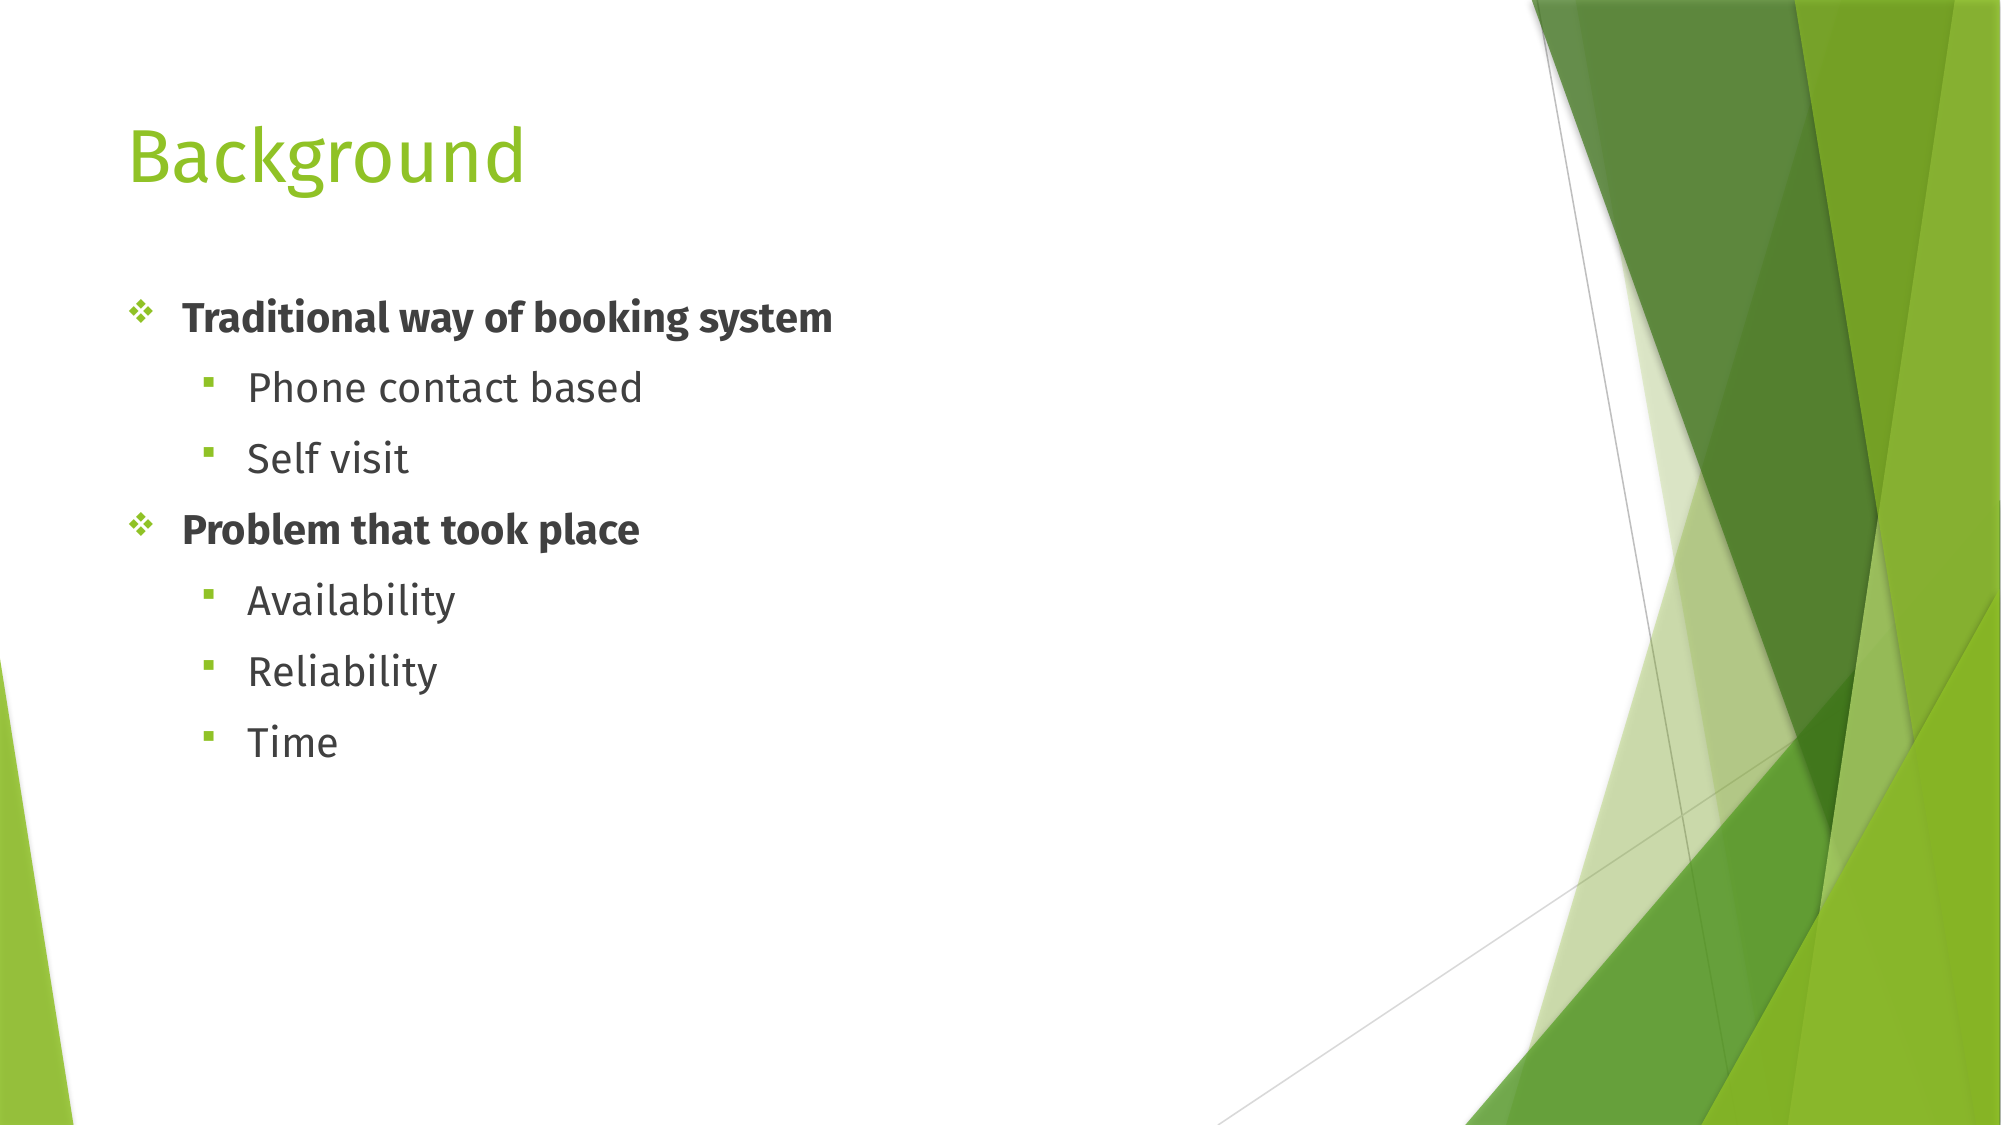

# Background
Traditional way of booking system
Phone contact based
Self visit
Problem that took place
Availability
Reliability
Time